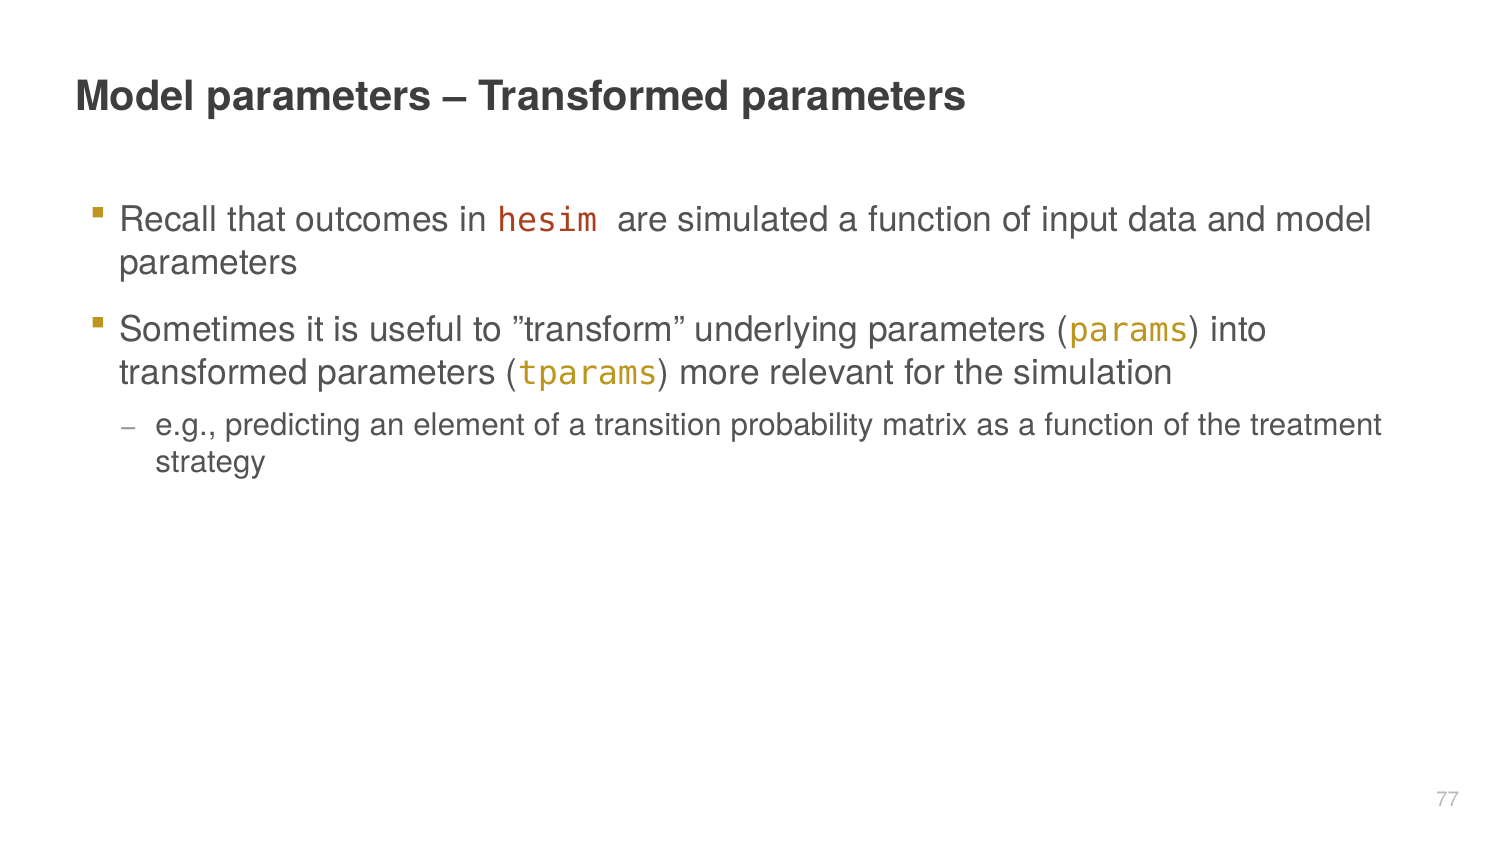

# Model parameters – Transformed parameters
Recall that outcomes in hesim are simulated a function of input data and model parameters
Sometimes it is useful to ”transform” underlying parameters (params) into transformed parameters (tparams) more relevant for the simulation
e.g., predicting an element of a transition probability matrix as a function of the treatment strategy
77